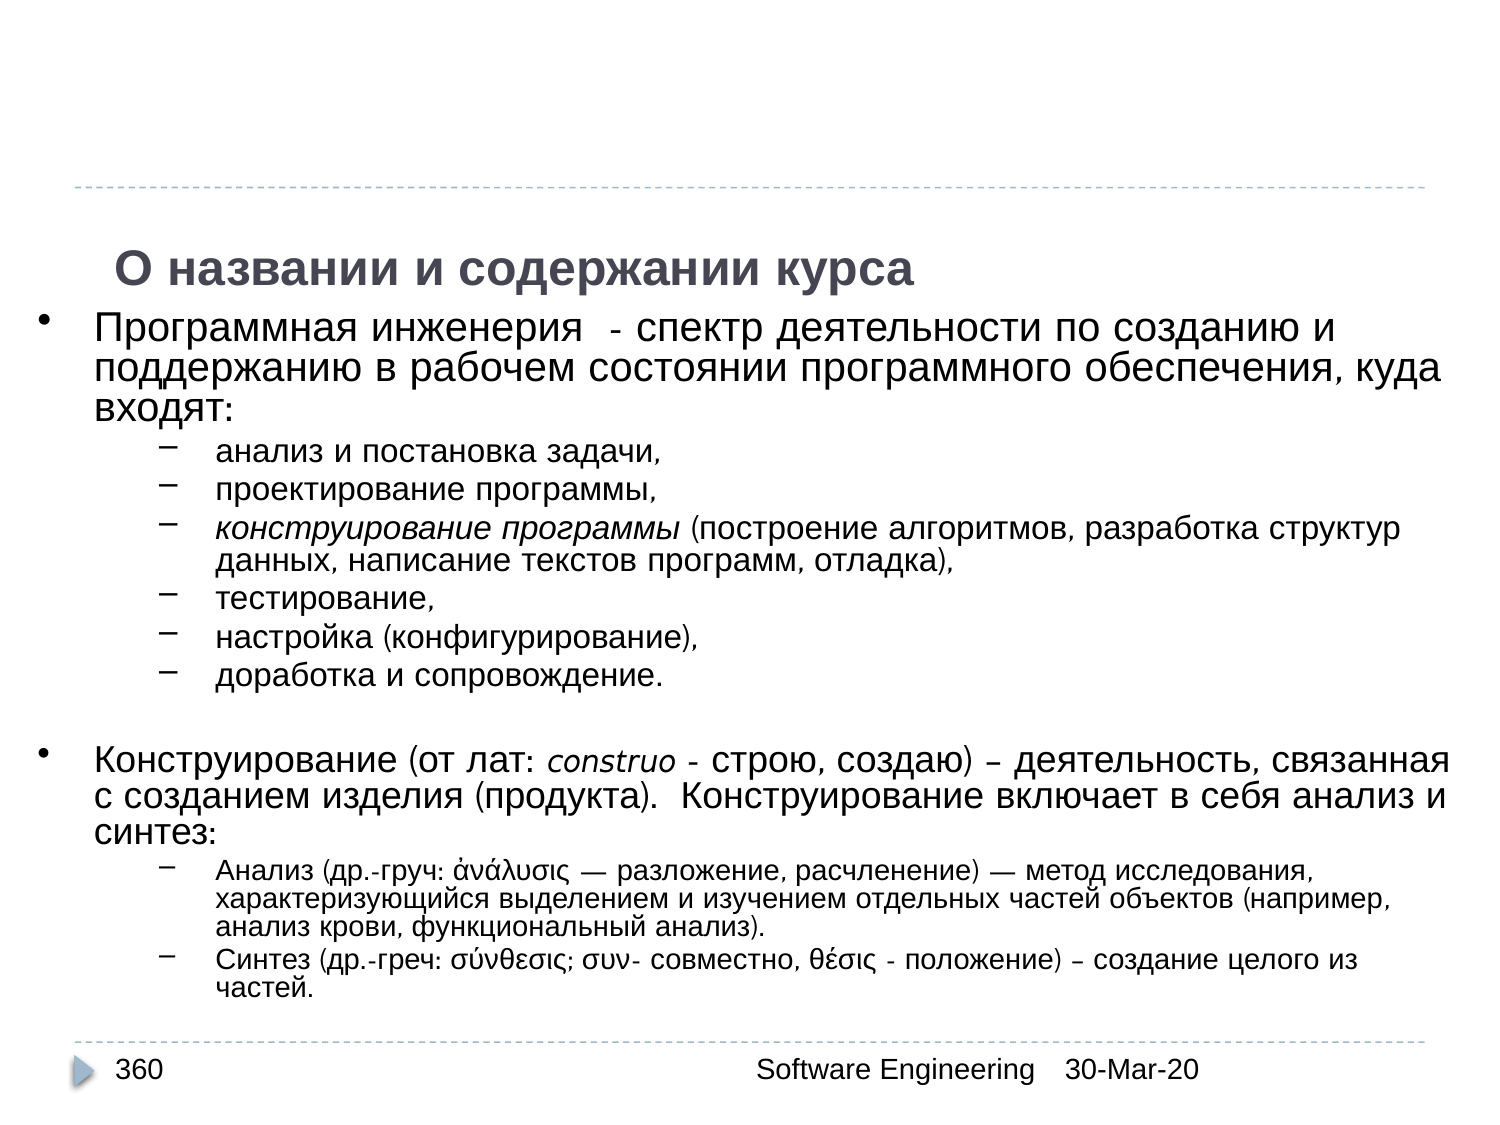

# О названии и содержании курса
Программная инженерия  - спектр деятельности по созданию и поддержанию в рабочем состоянии программного обеспечения, куда входят:
анализ и постановка задачи,
проектирование программы,
конструирование программы (построение алгоритмов, разработка структур данных, написание текстов программ, отладка),
тестирование,
настройка (конфигурирование),
доработка и сопровождение.

Конструирование (от лат: construo - строю, создаю) – деятельность, связанная с созданием изделия (продукта).  Конструирование включает в себя анализ и синтез:
Анализ (др.-груч: ἀνάλυσις — разложение, расчленение) — метод исследования, характеризующийся выделением и изучением отдельных частей объектов (например, анализ крови, функциональный анализ).
Синтез (др.-греч: σύνθεσις; συν- совместно, θέσις - положение) – создание целого из частей.
360
Software Engineering
30-Mar-20